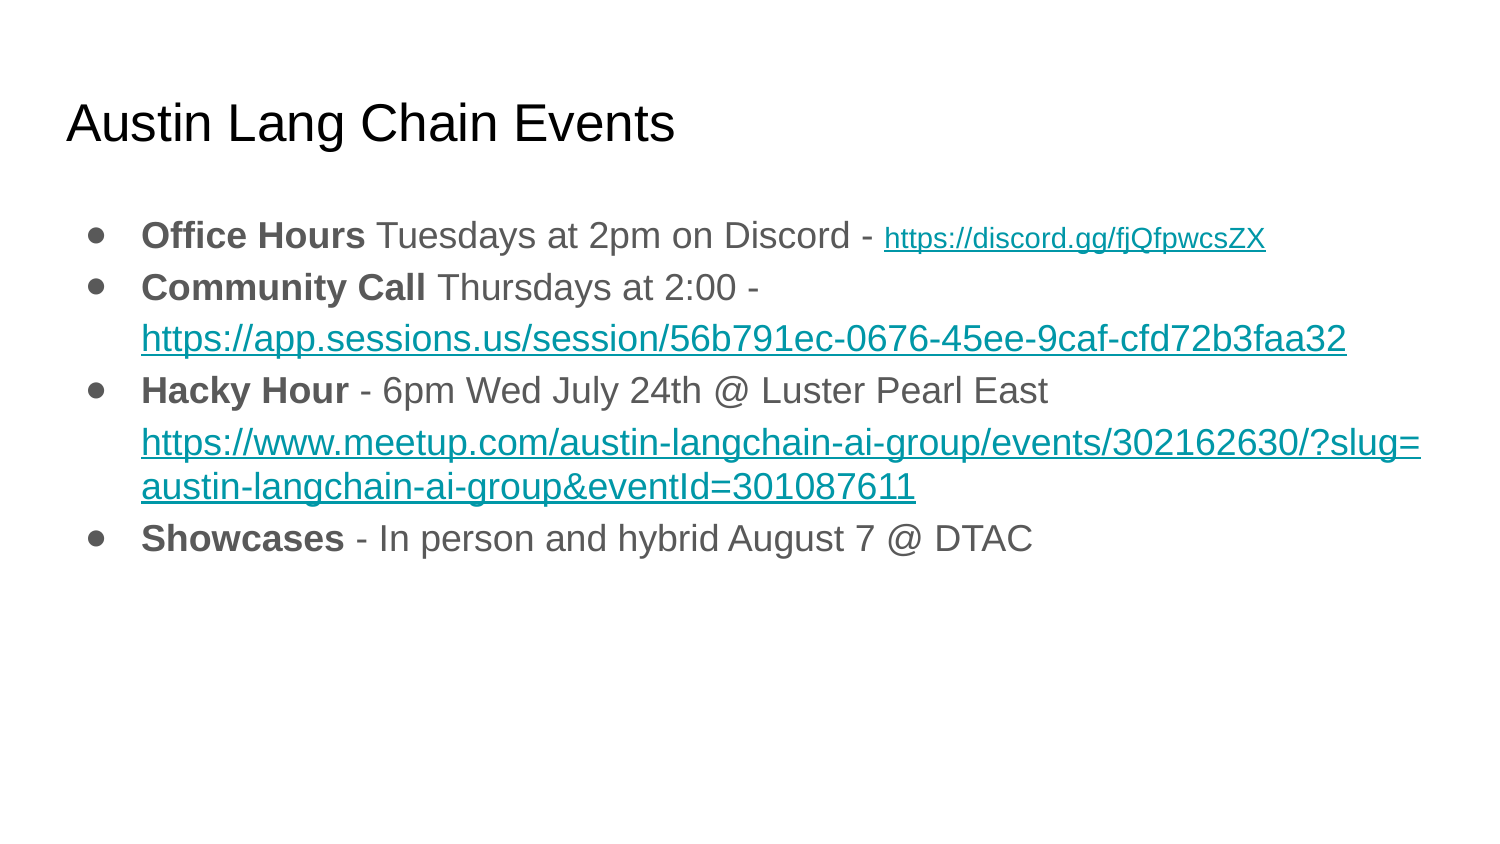

# Austin Lang Chain Events
Office Hours Tuesdays at 2pm on Discord - https://discord.gg/fjQfpwcsZX
Community Call Thursdays at 2:00 - https://app.sessions.us/session/56b791ec-0676-45ee-9caf-cfd72b3faa32
Hacky Hour - 6pm Wed July 24th @ Luster Pearl East https://www.meetup.com/austin-langchain-ai-group/events/302162630/?slug=austin-langchain-ai-group&eventId=301087611
Showcases - In person and hybrid August 7 @ DTAC